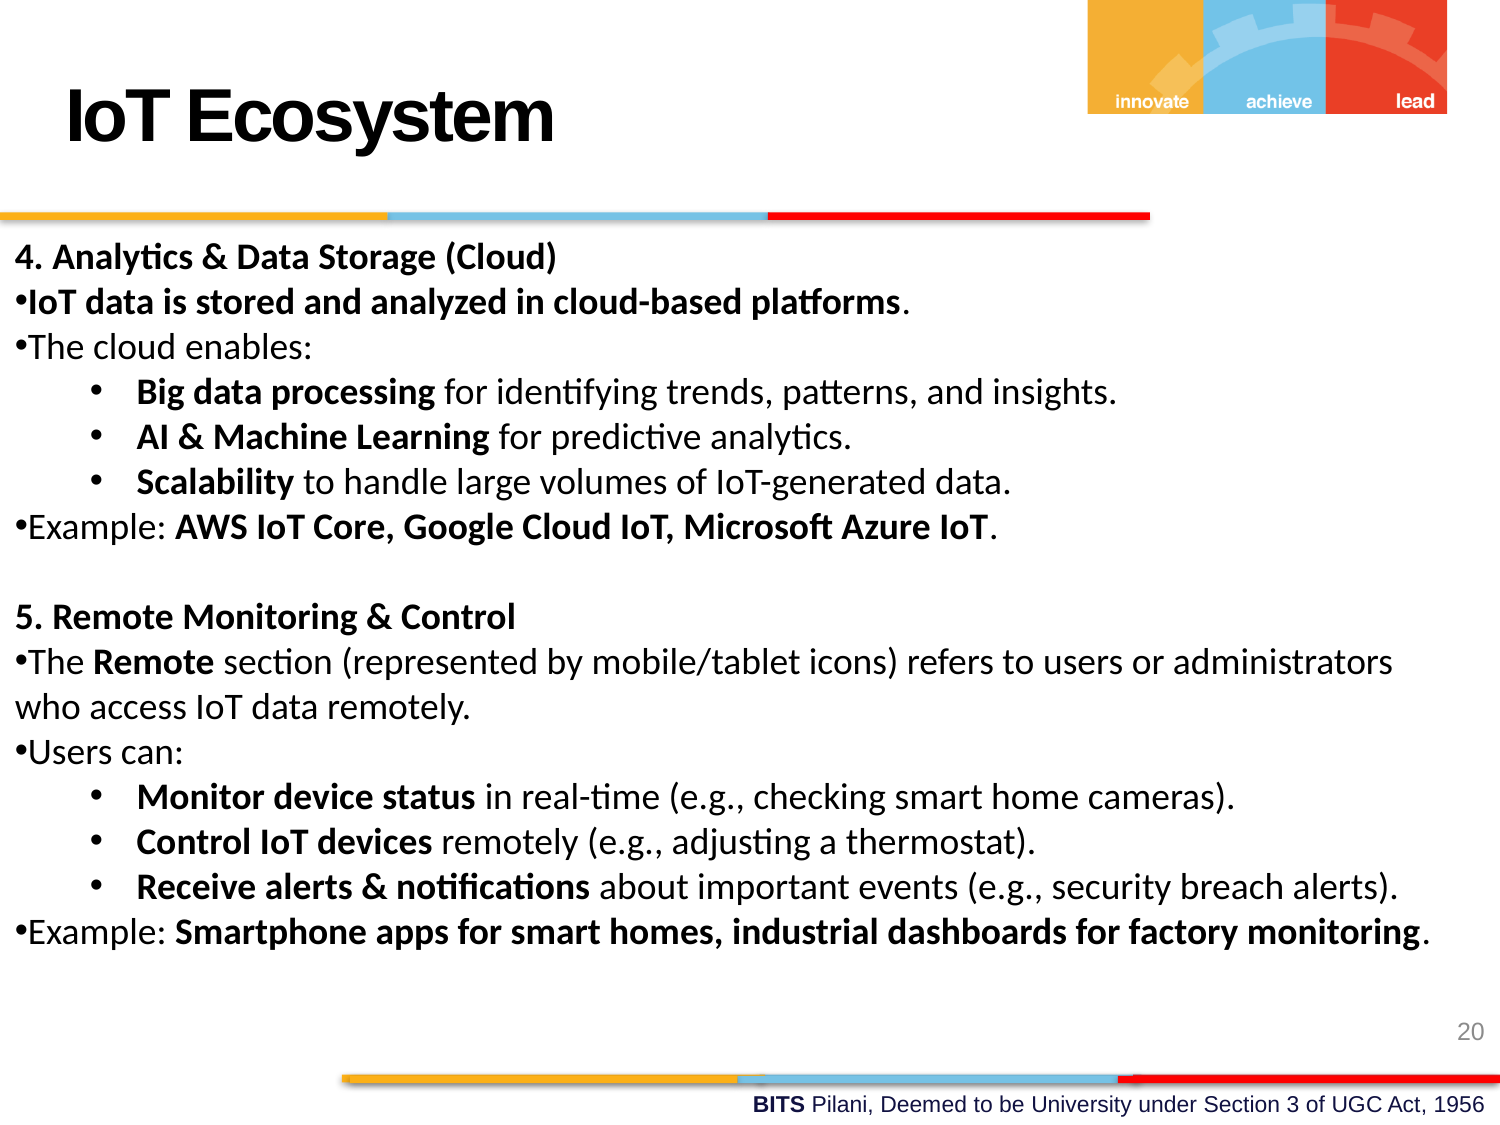

IoT Ecosystem
4. Analytics & Data Storage (Cloud)
IoT data is stored and analyzed in cloud-based platforms.
The cloud enables:
Big data processing for identifying trends, patterns, and insights.
AI & Machine Learning for predictive analytics.
Scalability to handle large volumes of IoT-generated data.
Example: AWS IoT Core, Google Cloud IoT, Microsoft Azure IoT.

5. Remote Monitoring & Control
The Remote section (represented by mobile/tablet icons) refers to users or administrators who access IoT data remotely.
Users can:
Monitor device status in real-time (e.g., checking smart home cameras).
Control IoT devices remotely (e.g., adjusting a thermostat).
Receive alerts & notifications about important events (e.g., security breach alerts).
Example: Smartphone apps for smart homes, industrial dashboards for factory monitoring.

20